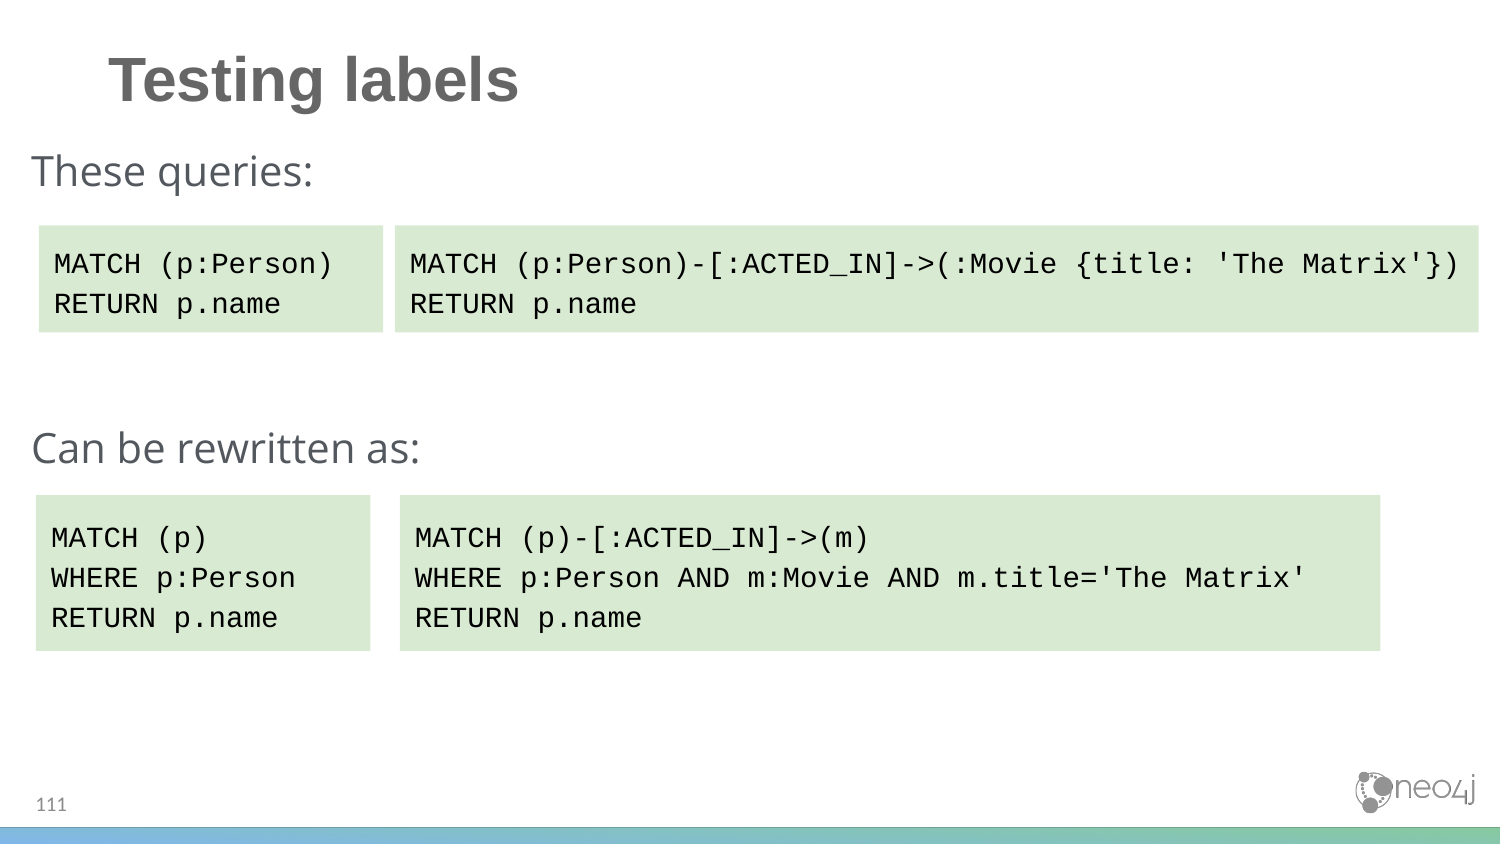

# Testing labels
These queries:
MATCH (p:Person)
RETURN p.name
MATCH (p:Person)-[:ACTED_IN]->(:Movie {title: 'The Matrix'})
RETURN p.name
Can be rewritten as:
MATCH (p)
WHERE p:Person
RETURN p.name
MATCH (p)-[:ACTED_IN]->(m)
WHERE p:Person AND m:Movie AND m.title='The Matrix'
RETURN p.name
111